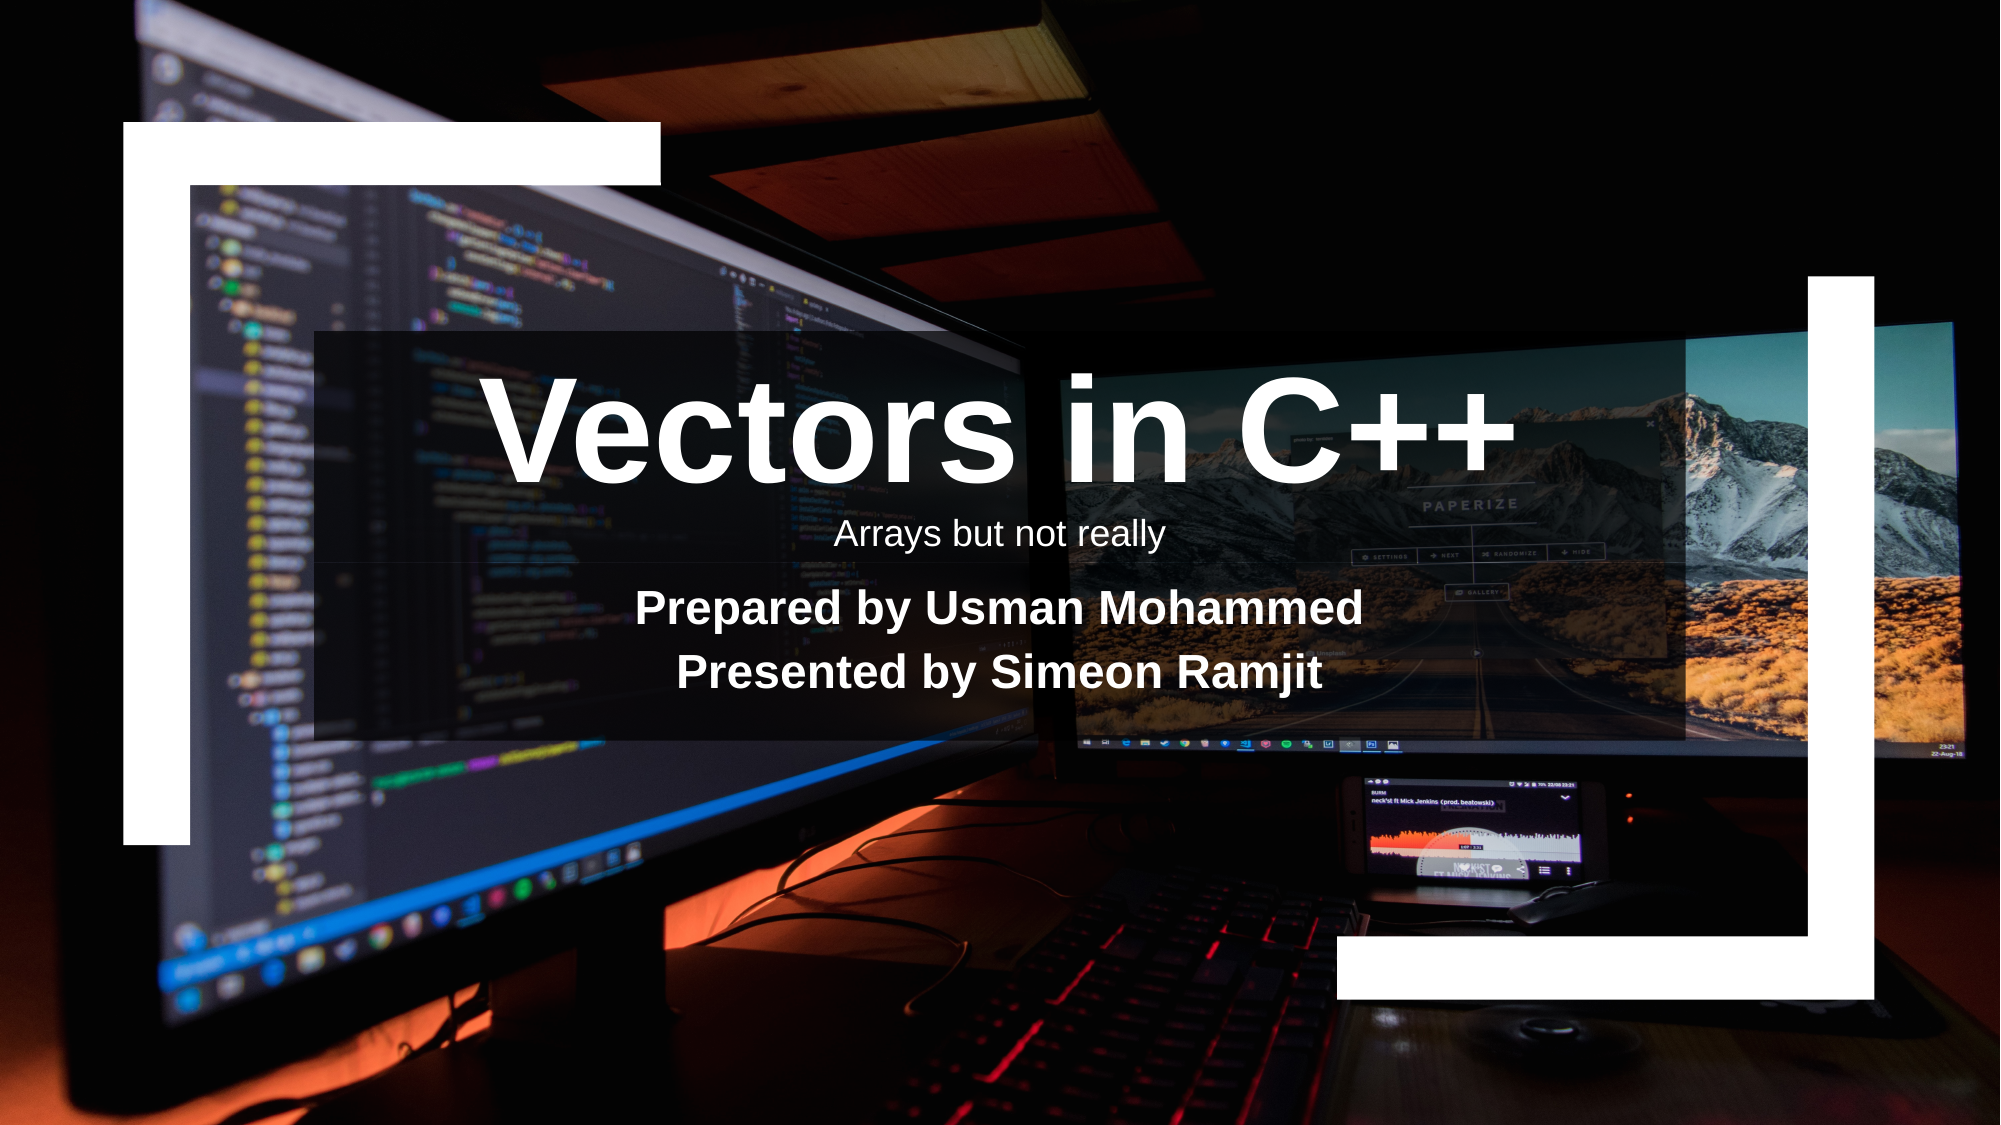

# Vectors in C++ Arrays but not really
Prepared by Usman Mohammed
Presented by Simeon Ramjit